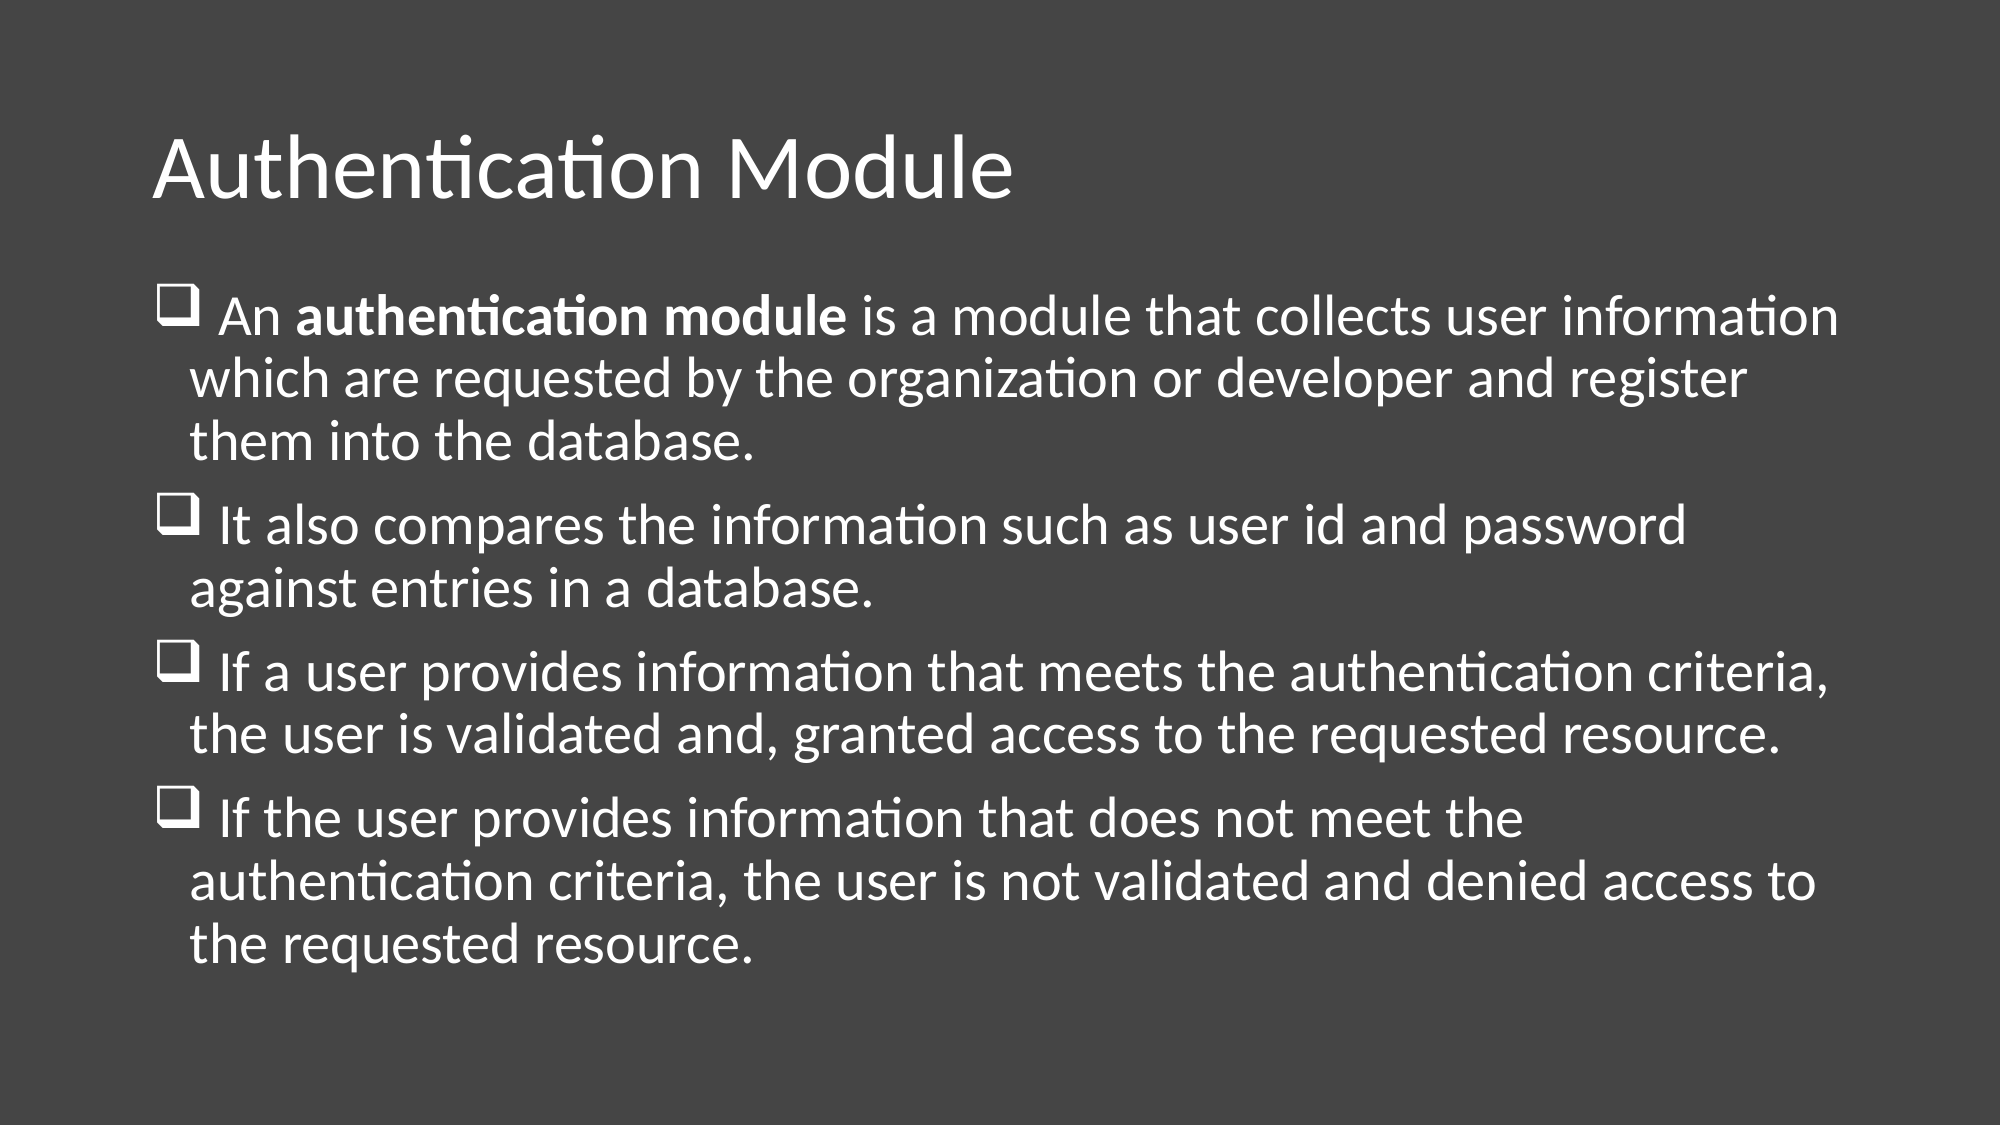

# Authentication Module
 An authentication module is a module that collects user information which are requested by the organization or developer and register them into the database.
 It also compares the information such as user id and password against entries in a database.
 If a user provides information that meets the authentication criteria, the user is validated and, granted access to the requested resource.
 If the user provides information that does not meet the authentication criteria, the user is not validated and denied access to the requested resource.